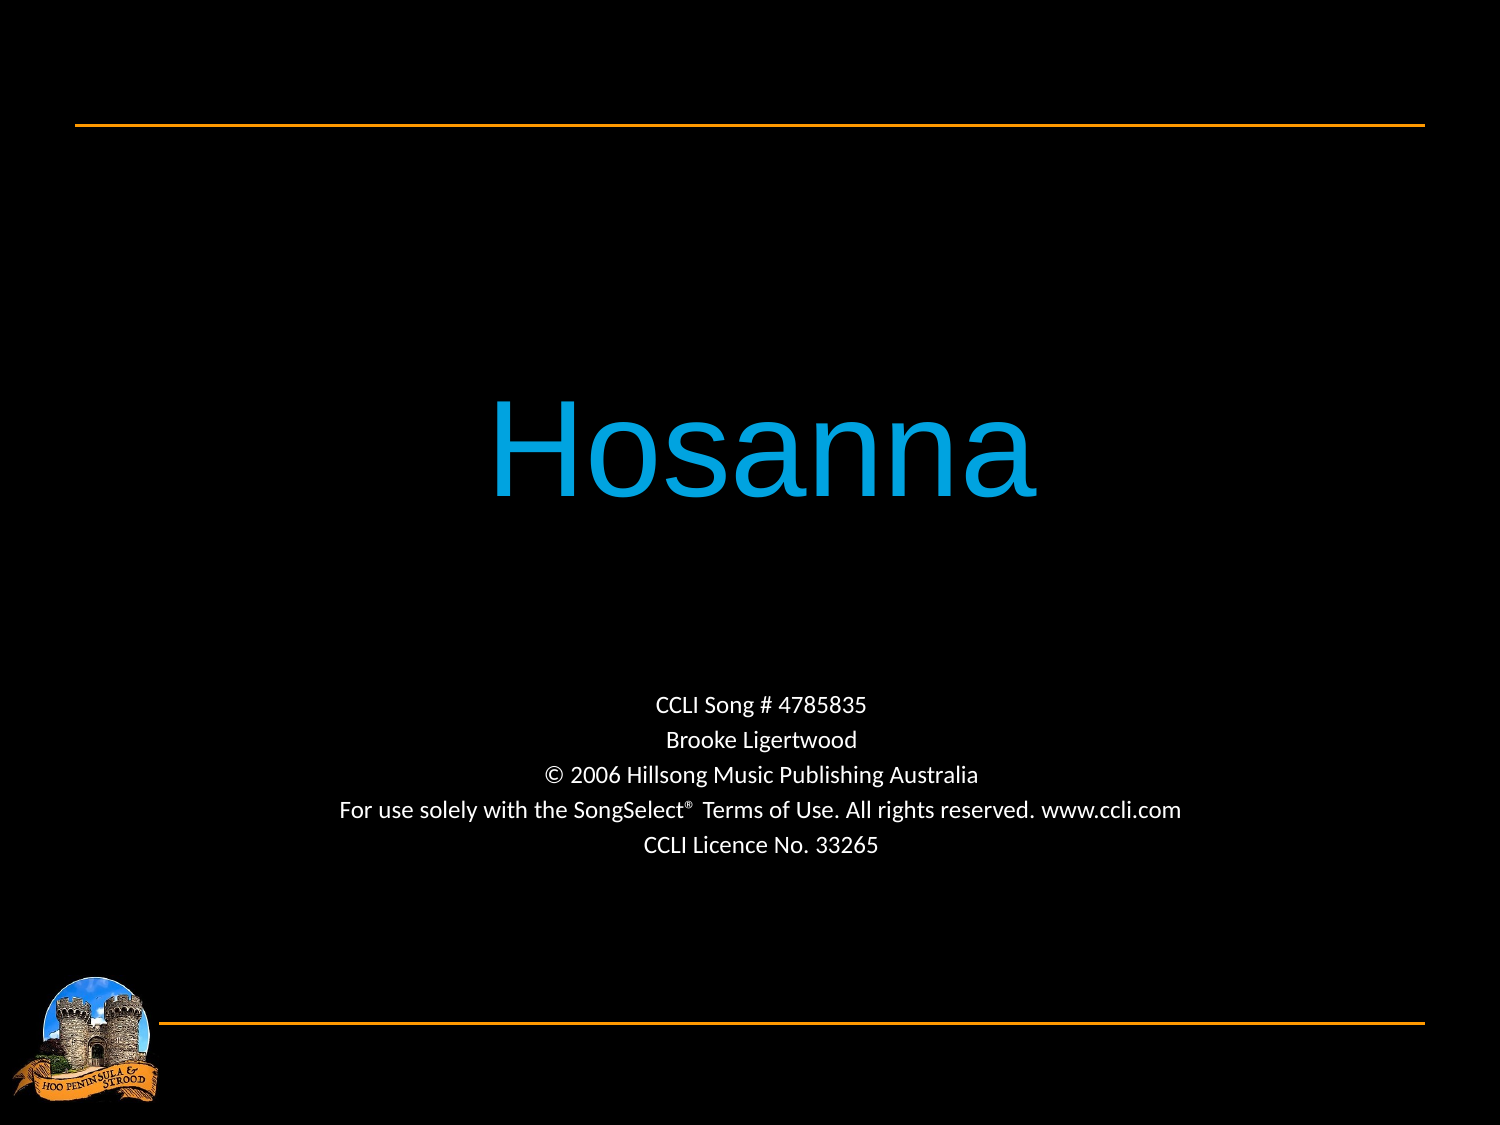

Hosanna
CCLI Song # 4785835
Brooke Ligertwood
© 2006 Hillsong Music Publishing Australia
For use solely with the SongSelect® Terms of Use. All rights reserved. www.ccli.com
CCLI Licence No. 33265